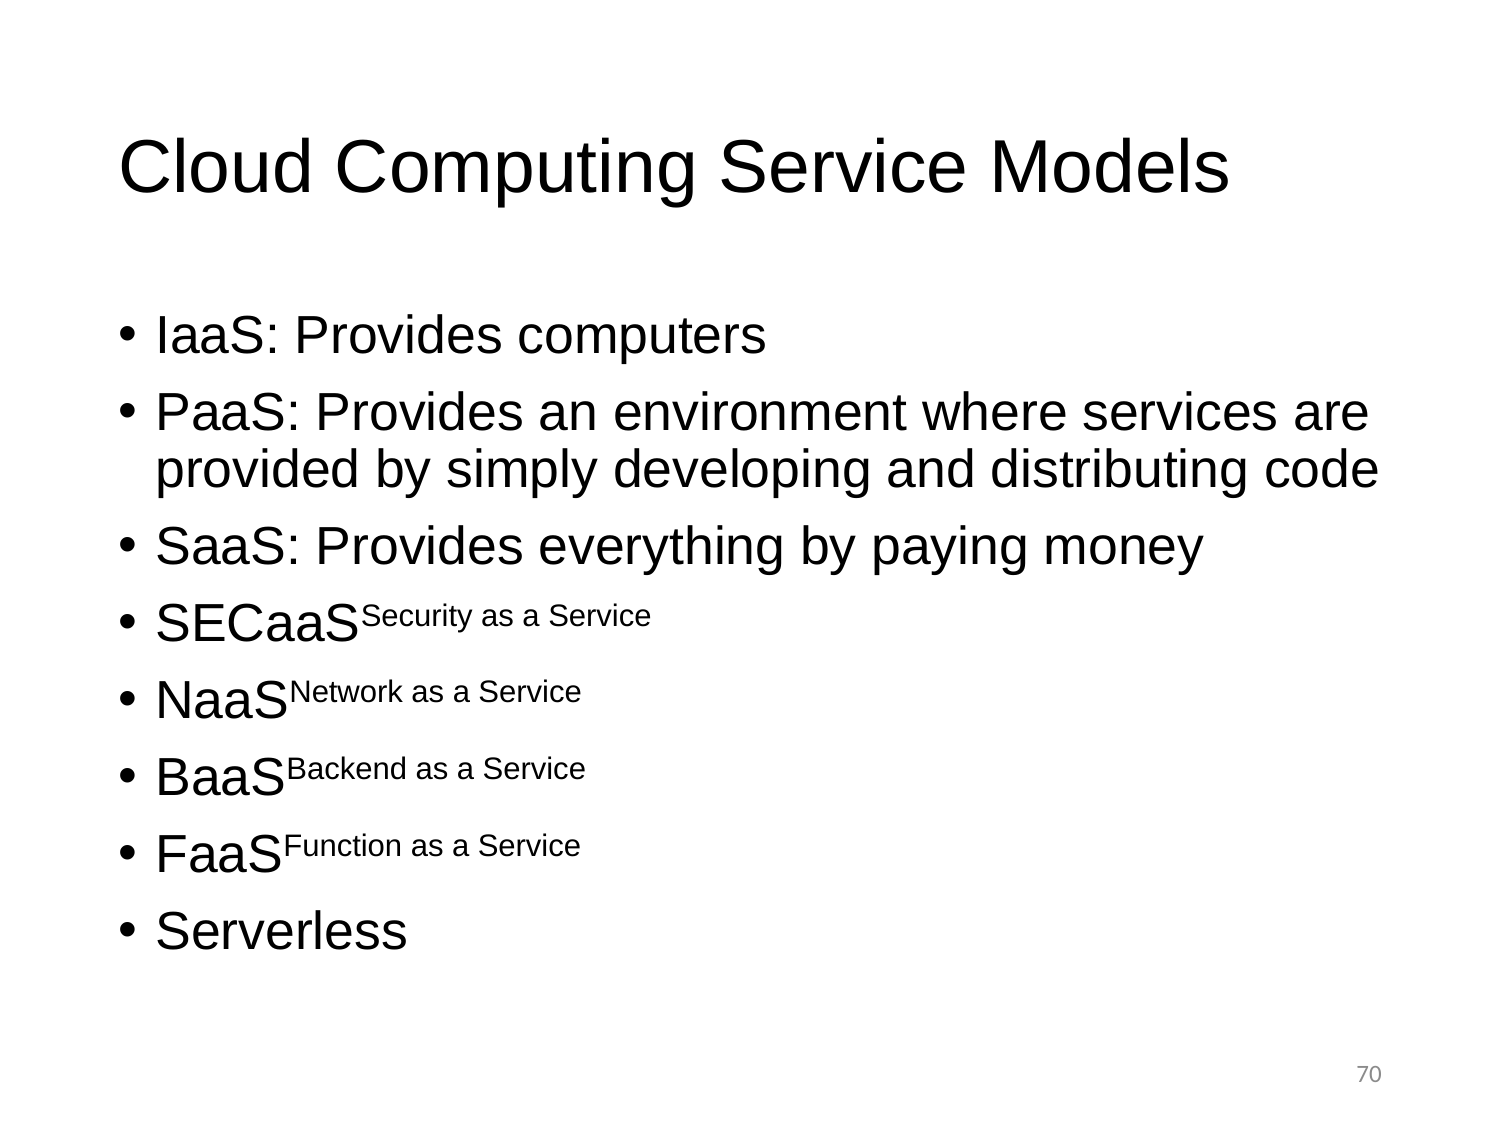

# Cloud Computing Service Models
IaaS: Provides computers
PaaS: Provides an environment where services are provided by simply developing and distributing code
SaaS: Provides everything by paying money
SECaaSSecurity as a Service
NaaSNetwork as a Service
BaaSBackend as a Service
FaaSFunction as a Service
Serverless
70